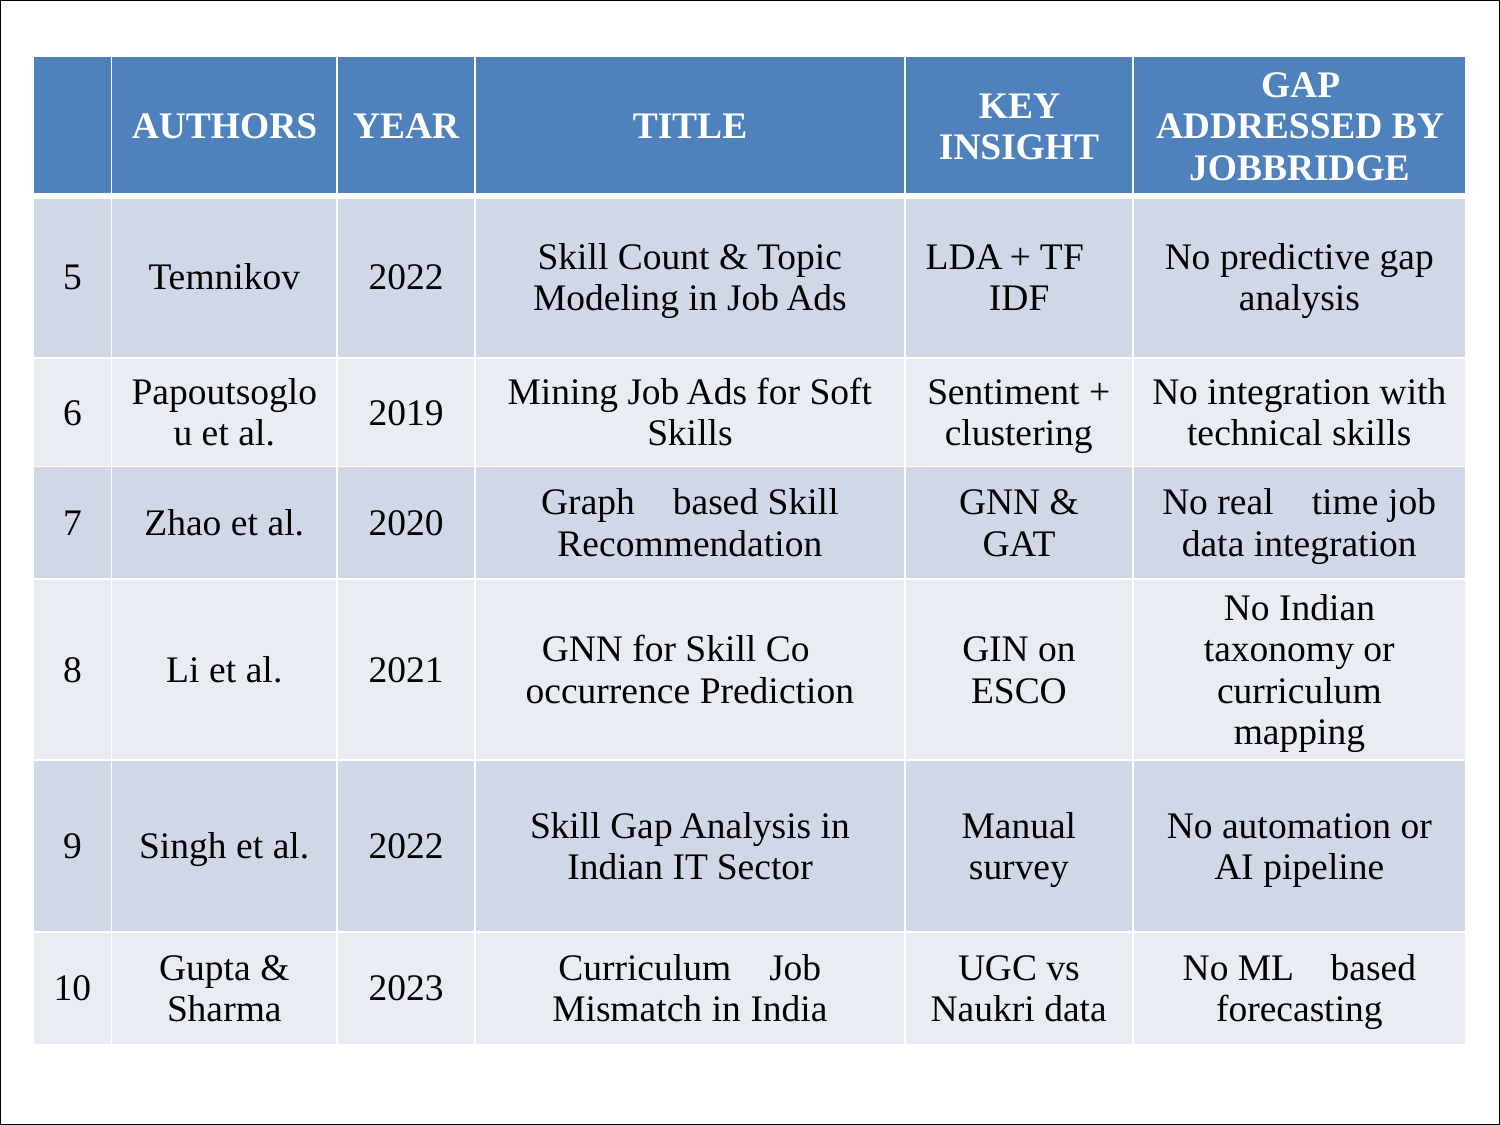

|  | AUTHORS | YEAR | TITLE | KEY INSIGHT | GAP ADDRESSED BY JOBBRIDGE |
| --- | --- | --- | --- | --- | --- |
| 5 | Temnikov | 2022 | Skill Count & Topic Modeling in Job Ads | LDA + TF IDF | No predictive gap analysis |
| 6 | Papoutsoglou et al. | 2019 | Mining Job Ads for Soft Skills | Sentiment + clustering | No integration with technical skills |
| 7 | Zhao et al. | 2020 | Graph based Skill Recommendation | GNN & GAT | No real time job data integration |
| 8 | Li et al. | 2021 | GNN for Skill Co occurrence Prediction | GIN on ESCO | No Indian taxonomy or curriculum mapping |
| 9 | Singh et al. | 2022 | Skill Gap Analysis in Indian IT Sector | Manual survey | No automation or AI pipeline |
| 10 | Gupta & Sharma | 2023 | Curriculum Job Mismatch in India | UGC vs Naukri data | No ML based forecasting |